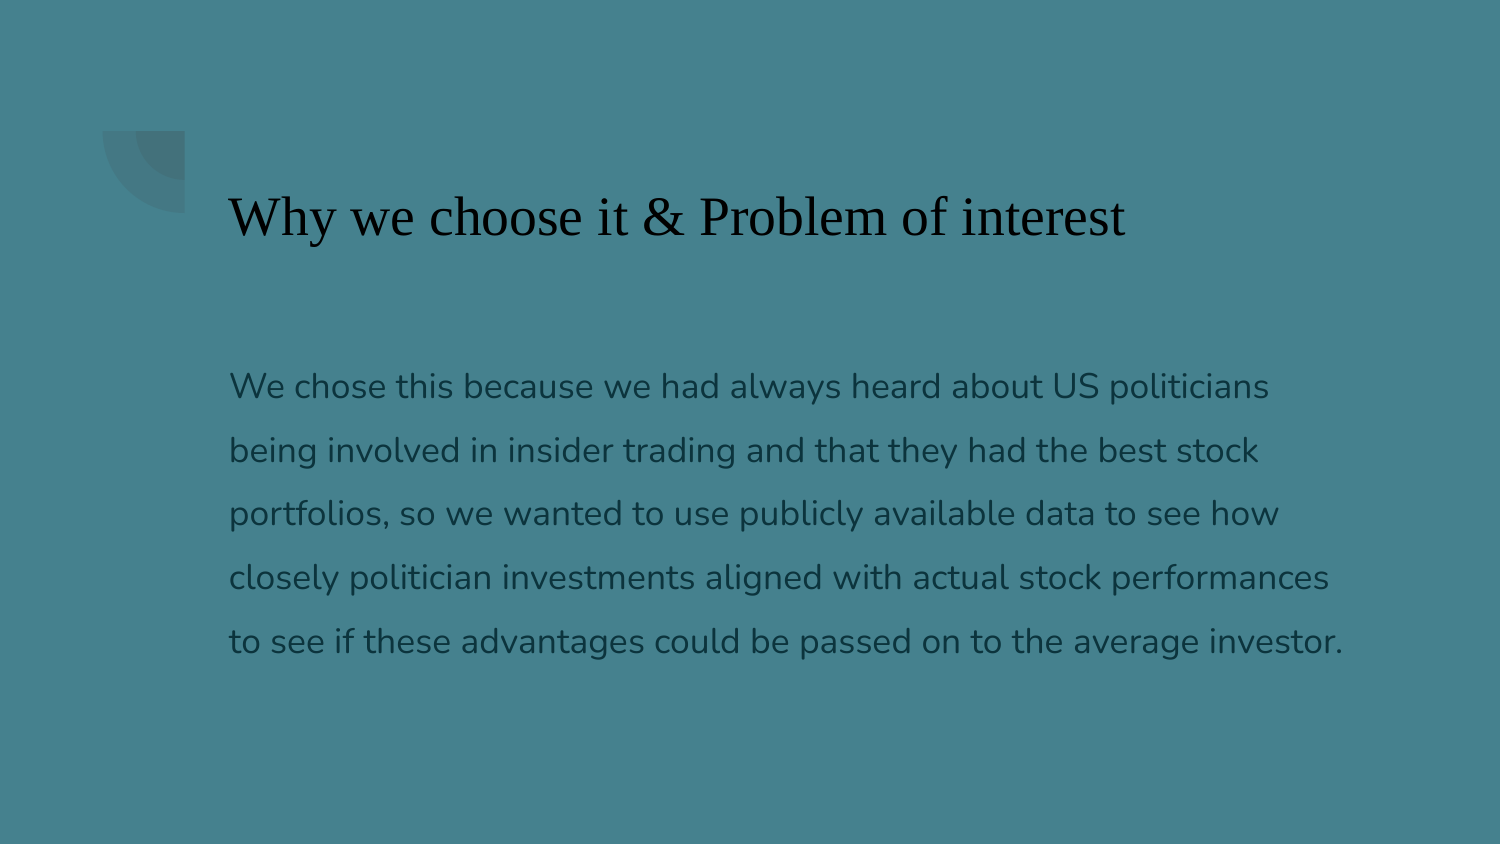

# Why we choose it & Problem of interest
We chose this because we had always heard about US politicians being involved in insider trading and that they had the best stock portfolios, so we wanted to use publicly available data to see how closely politician investments aligned with actual stock performances to see if these advantages could be passed on to the average investor.